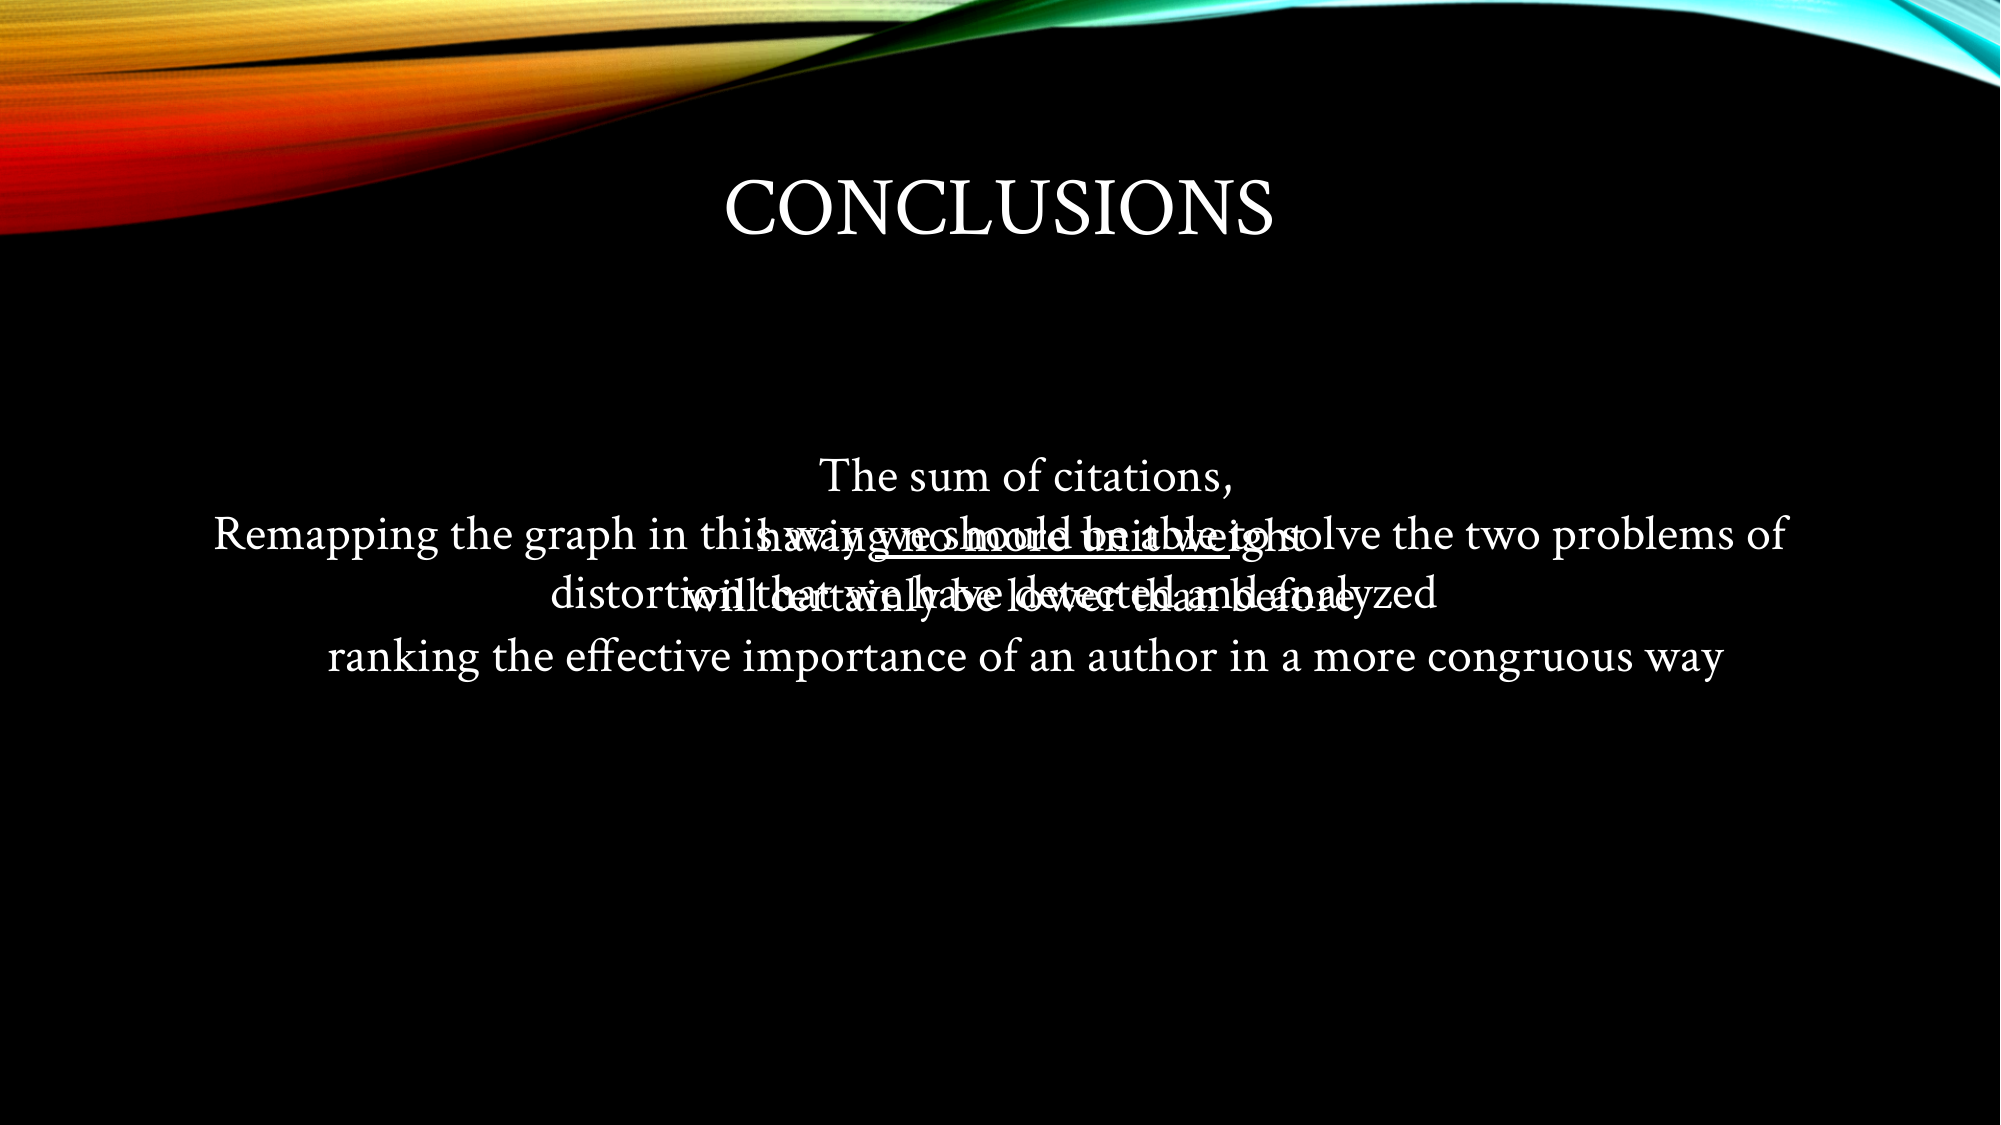

# conclusions
The sum of citations,
 having no more unit weight
will certainly be lower than before
ranking the effective importance of an author in a more congruous way
Remapping the graph in this way we should be able to solve the two problems of distortion that we have detected and analyzed